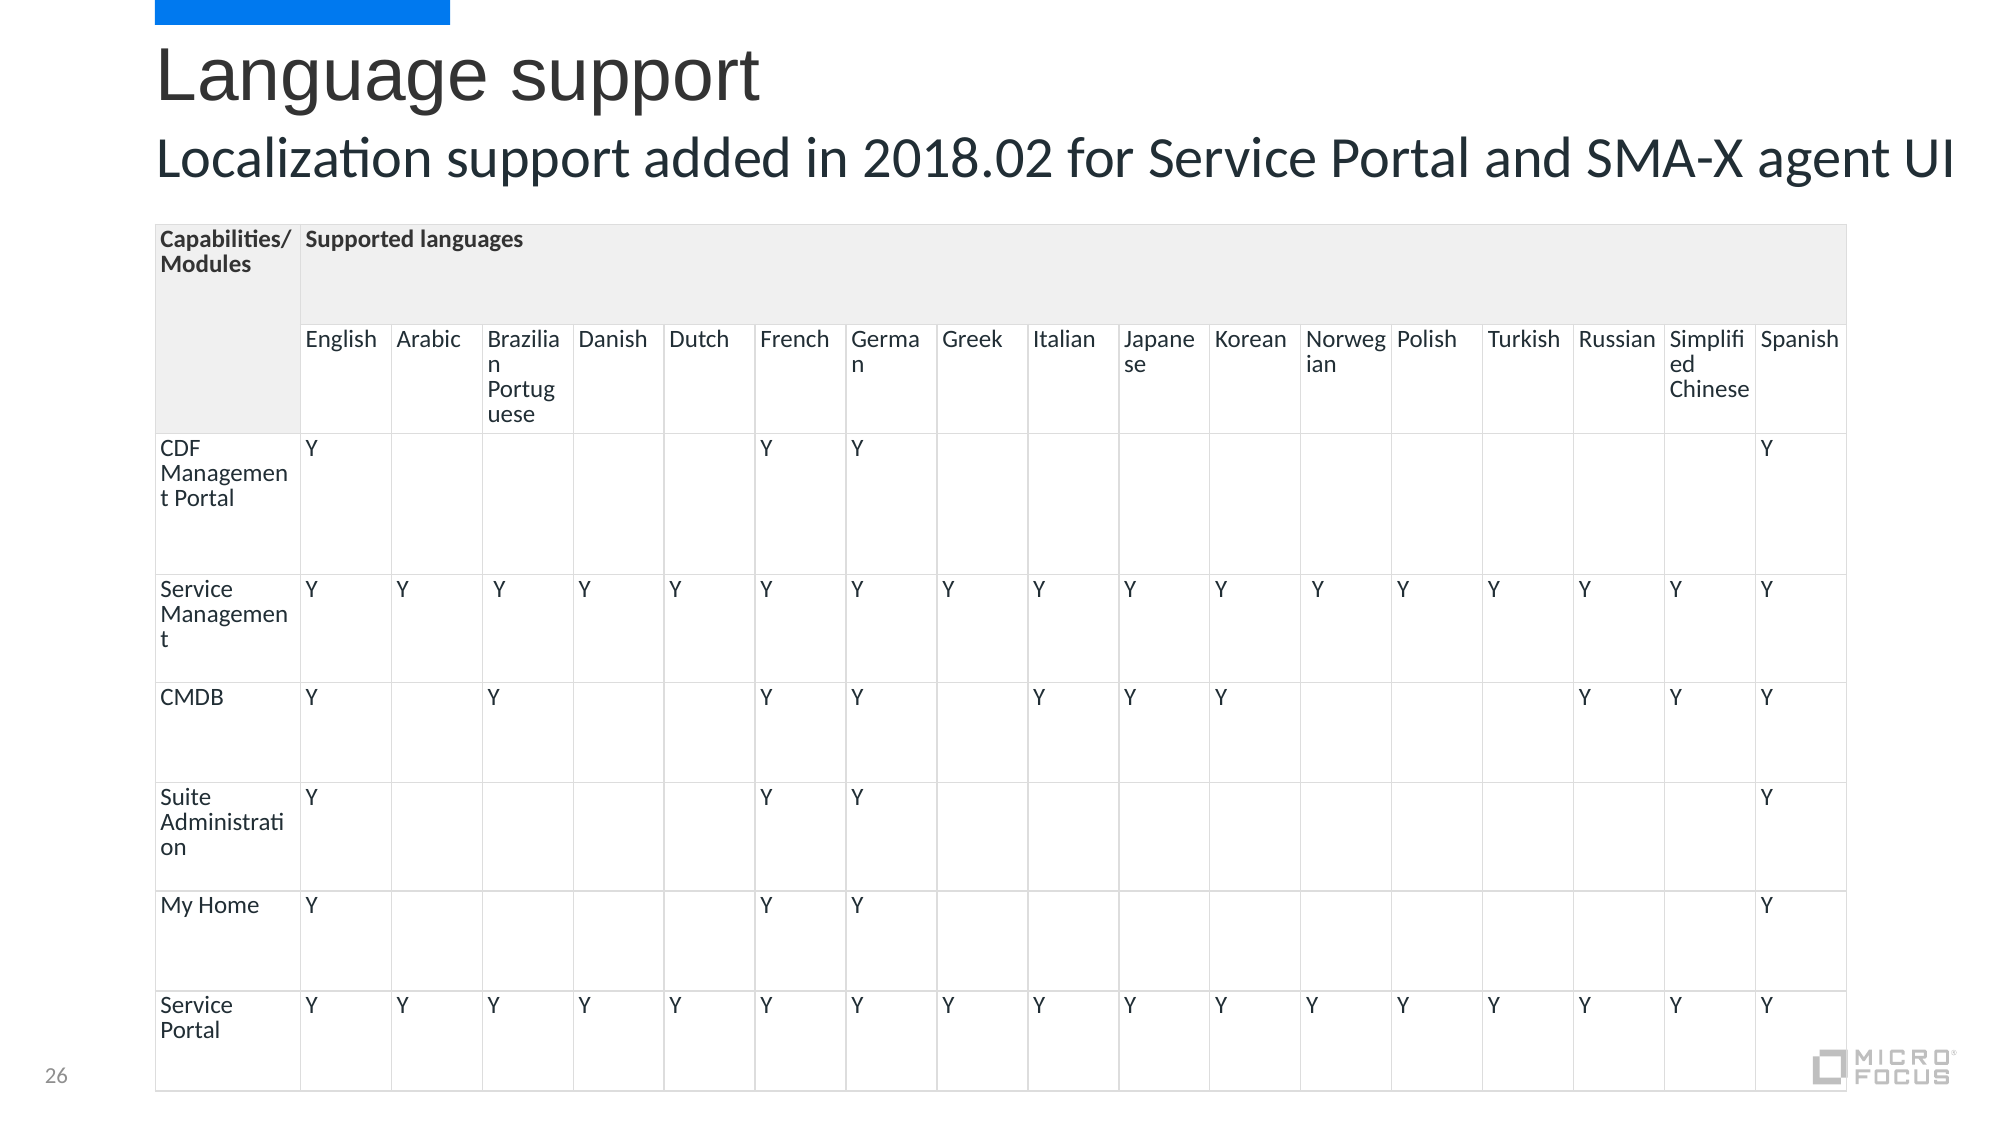

# Language support
Localization support added in 2018.02 for Service Portal and SMA-X agent UI
| Capabilities/ Modules | Supported languages |  |  |  |  |  |  |  |  |  |  |  |  |  |  |  |  |
| --- | --- | --- | --- | --- | --- | --- | --- | --- | --- | --- | --- | --- | --- | --- | --- | --- | --- |
|  | English | Arabic | Brazilian Portuguese | Danish | Dutch | French | German | Greek | Italian | Japanese | Korean | Norwegian | Polish | Turkish | Russian | Simplified Chinese | Spanish |
| CDF Management Portal | Y |  |  |  |  | Y | Y |  |  |  |  |  |  |  |  |  | Y |
| Service Management | Y | Y | Y | Y | Y | Y | Y | Y | Y | Y | Y | Y | Y | Y | Y | Y | Y |
| CMDB | Y |  | Y |  |  | Y | Y |  | Y | Y | Y |  |  |  | Y | Y | Y |
| Suite Administration | Y |  |  |  |  | Y | Y |  |  |  |  |  |  |  |  |  | Y |
| My Home | Y |  |  |  |  | Y | Y |  |  |  |  |  |  |  |  |  | Y |
| Service Portal | Y | Y | Y | Y | Y | Y | Y | Y | Y | Y | Y | Y | Y | Y | Y | Y | Y |
26